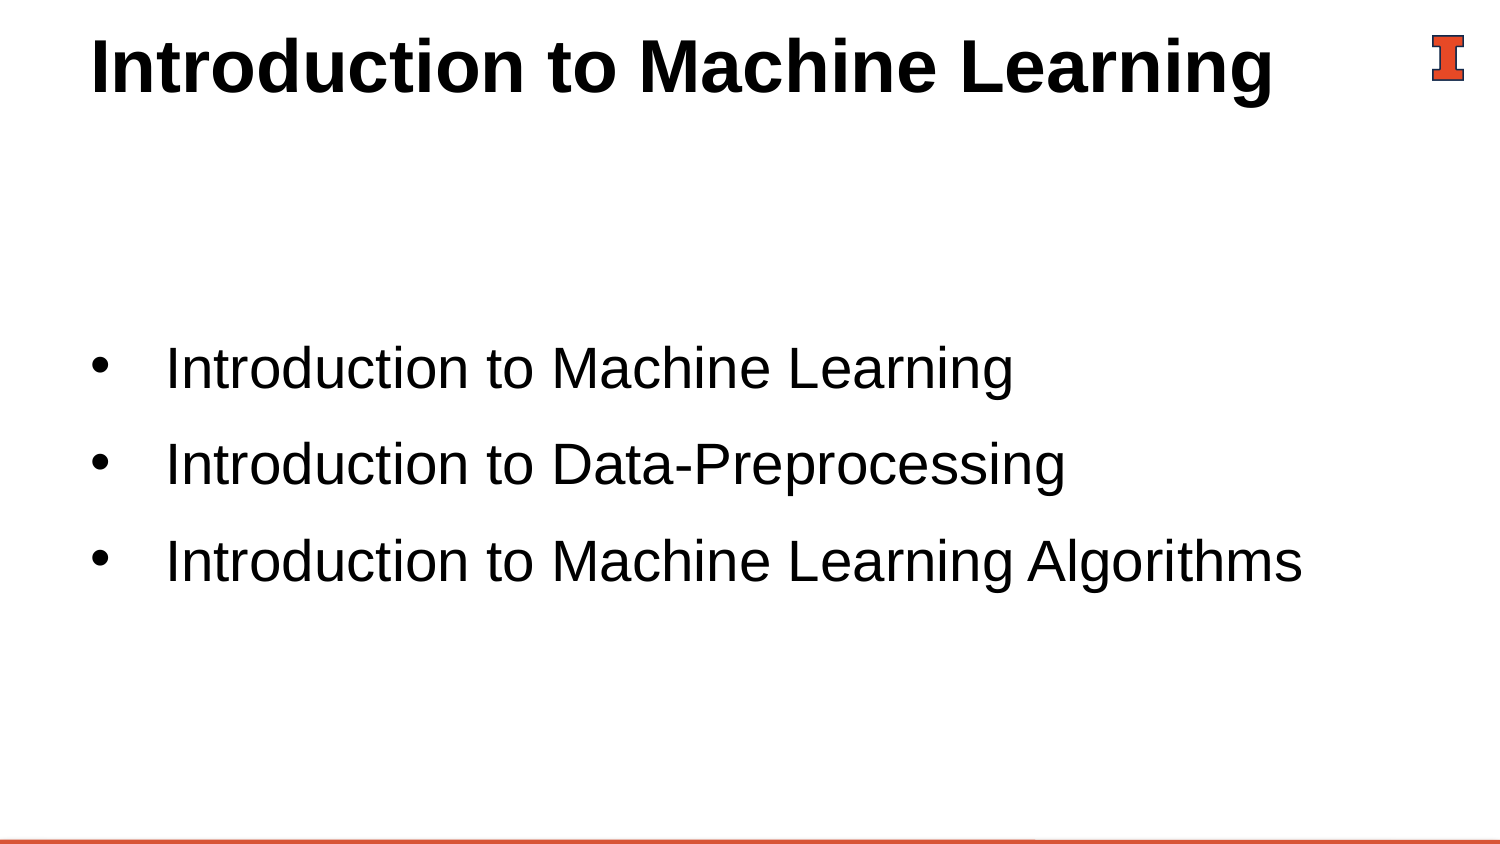

# Introduction to Machine Learning
Introduction to Machine Learning
Introduction to Data-Preprocessing
Introduction to Machine Learning Algorithms